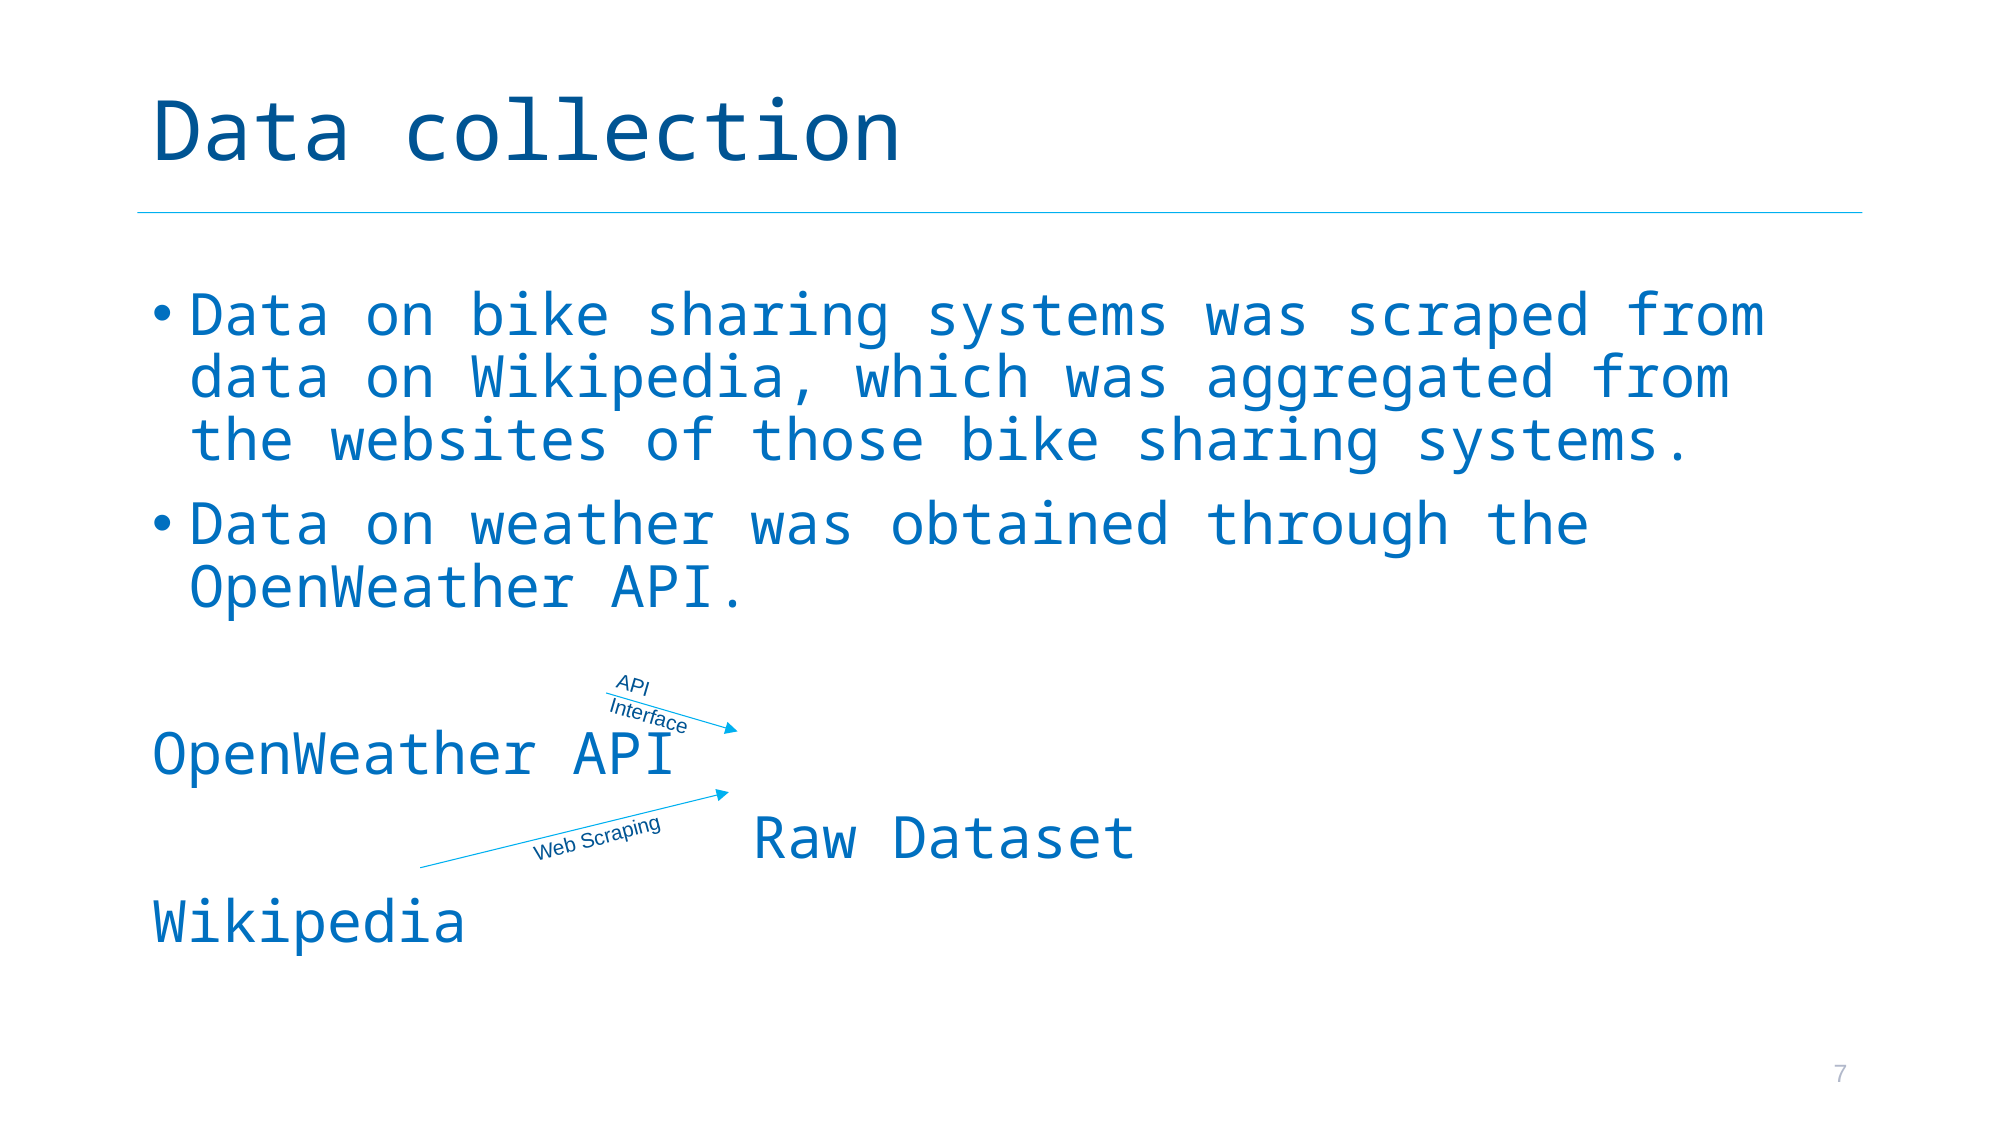

# Data collection
Data on bike sharing systems was scraped from data on Wikipedia, which was aggregated from the websites of those bike sharing systems.
Data on weather was obtained through the OpenWeather API.

OpenWeather API
				Raw Dataset
Wikipedia
API Interface
Web Scraping
7